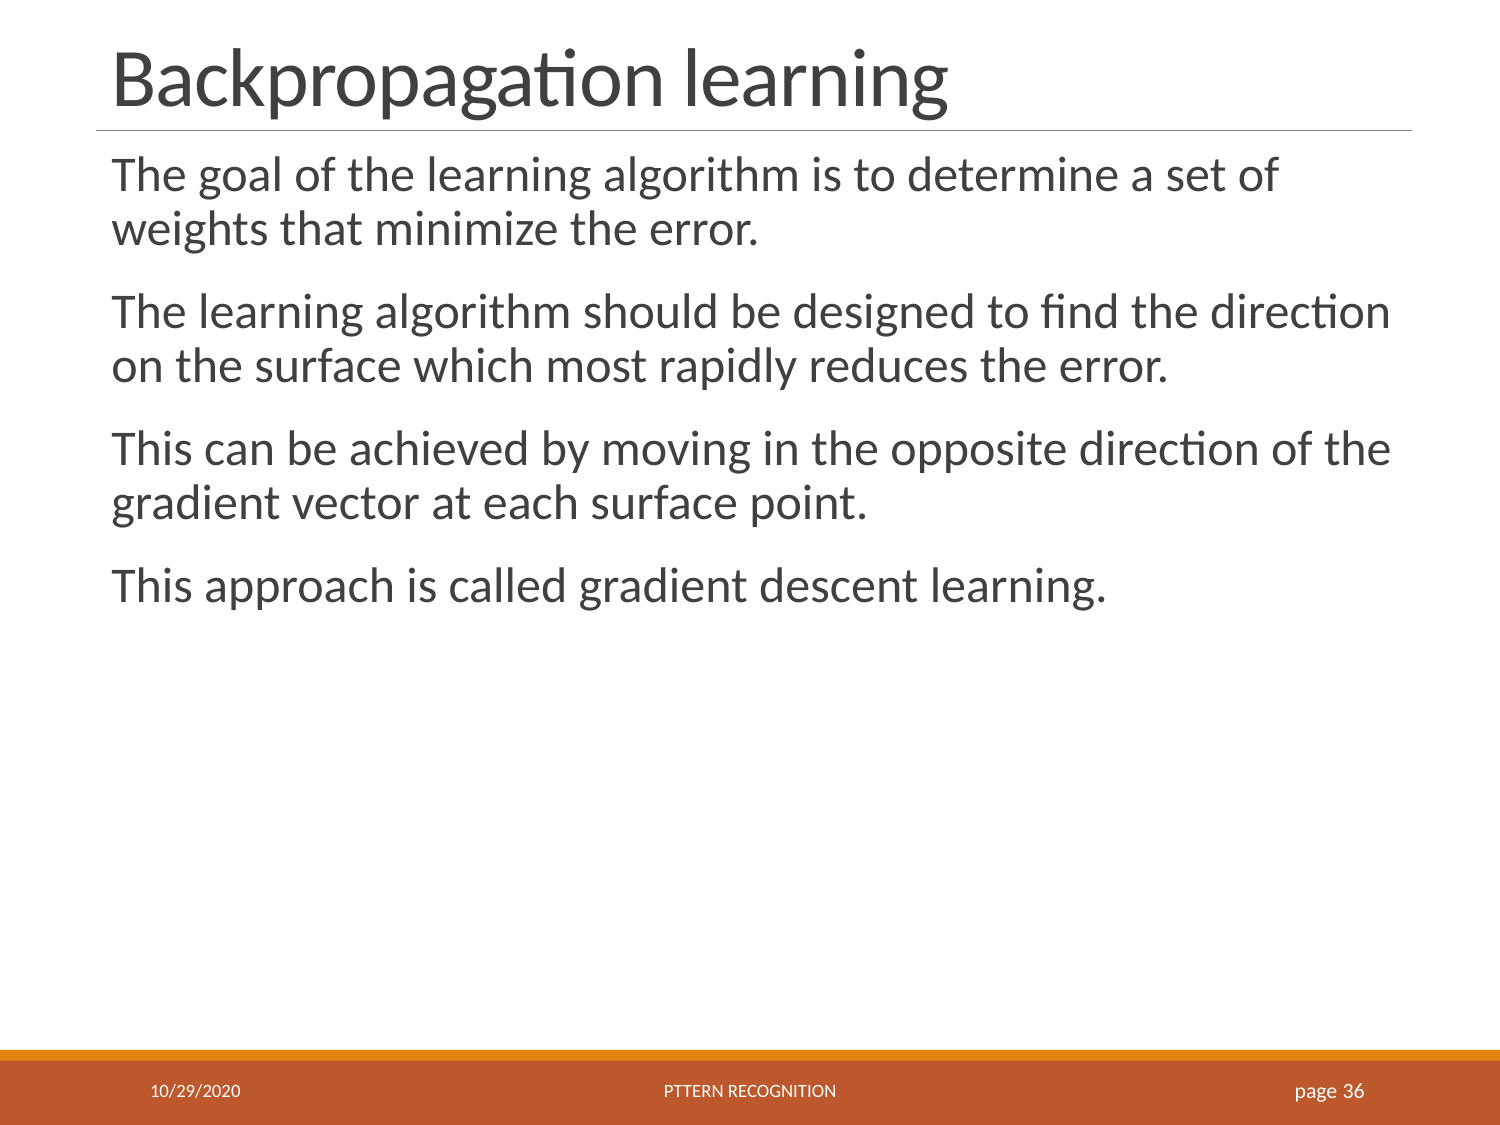

# Backpropagation learning
The goal of the learning algorithm is to determine a set of weights that minimize the error.
The learning algorithm should be designed to find the direction on the surface which most rapidly reduces the error.
This can be achieved by moving in the opposite direction of the gradient vector at each surface point.
This approach is called gradient descent learning.

10/29/2020
Pttern recognition
 page 36